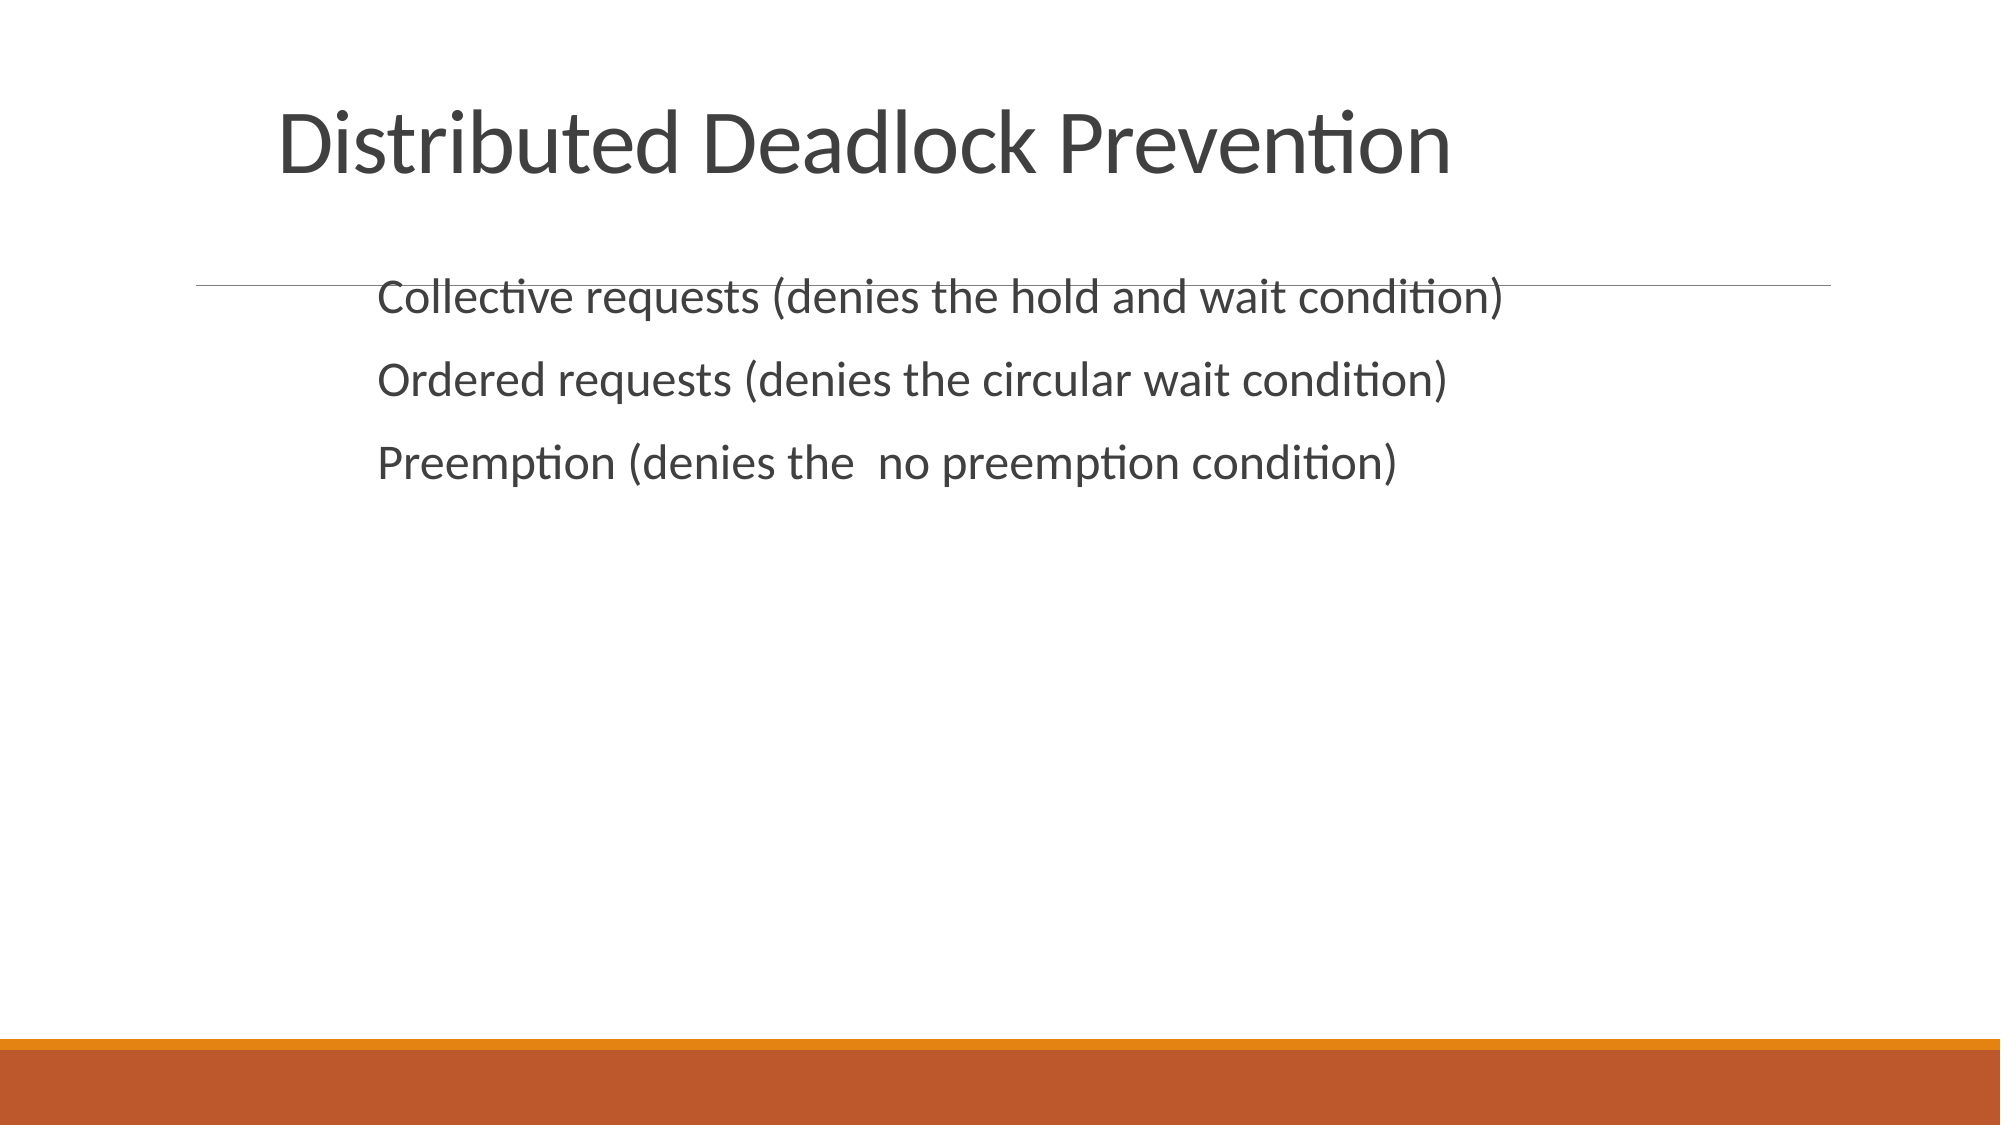

# Distributed Deadlock Prevention
Collective requests (denies the hold and wait condition)
Ordered requests (denies the circular wait condition)
Preemption (denies the  no preemption condition)